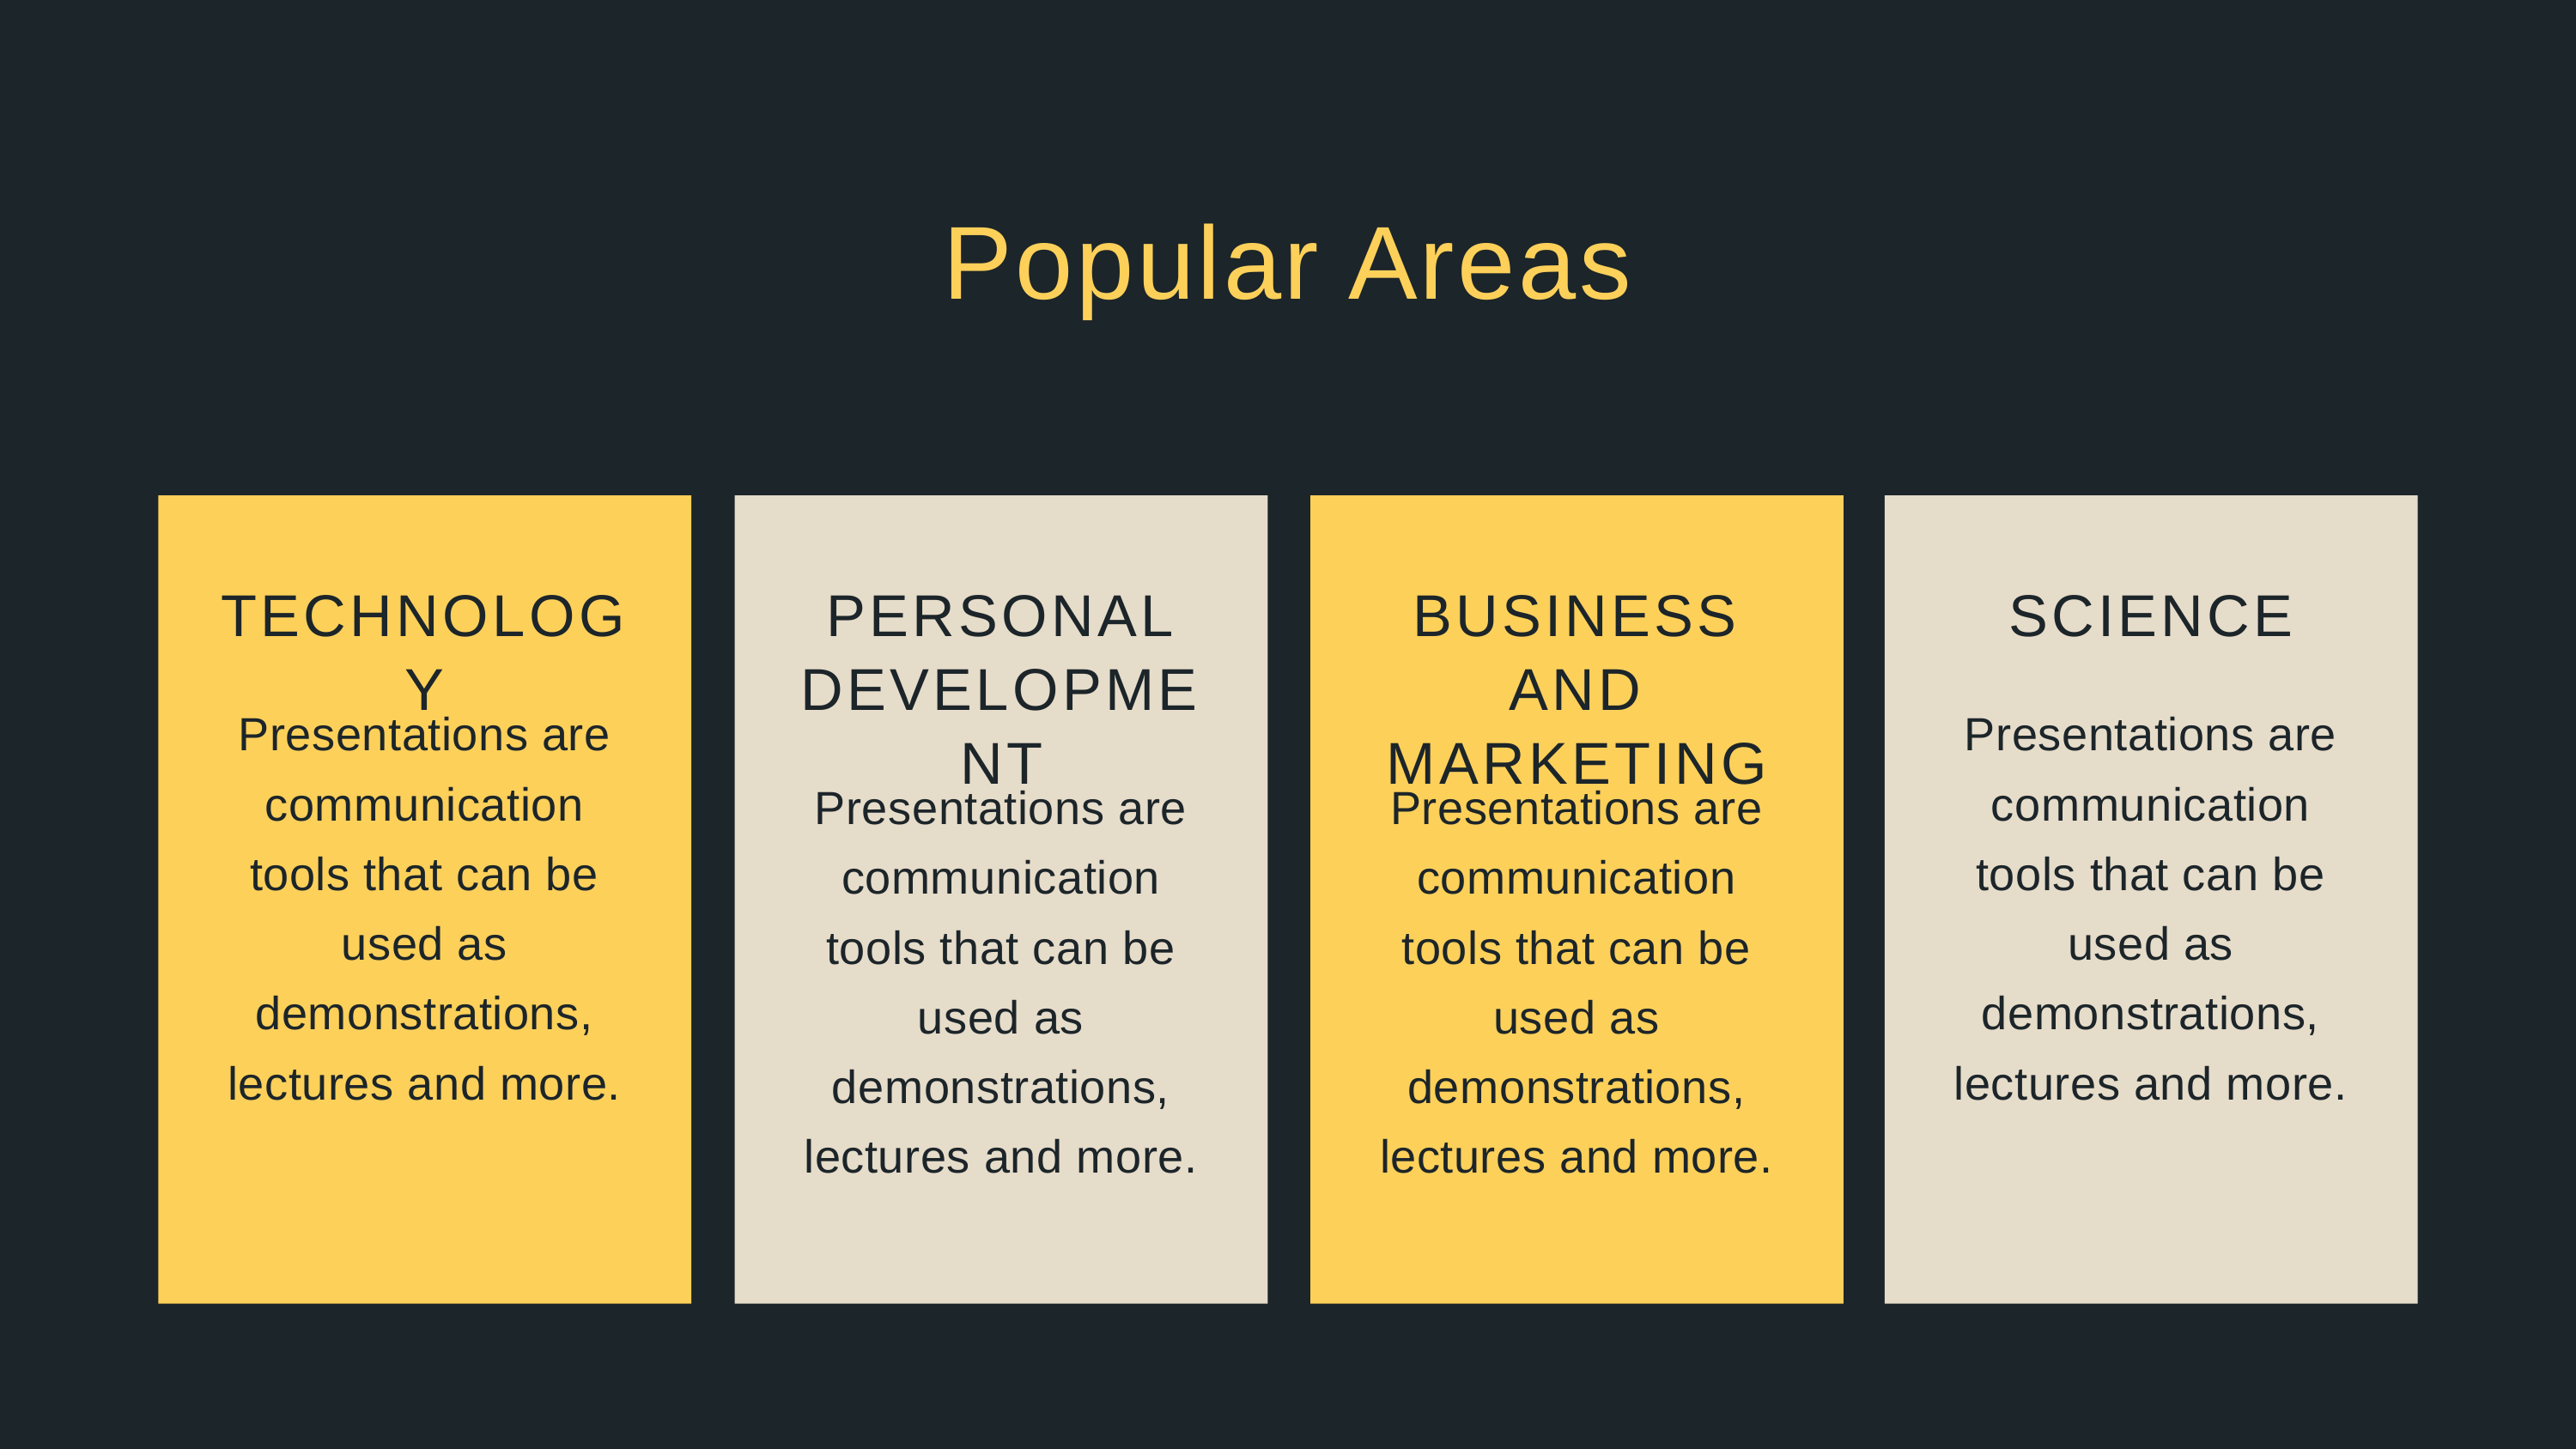

Popular Areas

TECHNOLOGY
Presentations are communication tools that can be used as demonstrations, lectures and more.
PERSONAL DEVELOPMENT
Presentations are communication tools that can be used as demonstrations, lectures and more.
BUSINESS AND MARKETING
Presentations are communication tools that can be used as demonstrations, lectures and more.
SCIENCE
Presentations are communication tools that can be used as demonstrations, lectures and more.